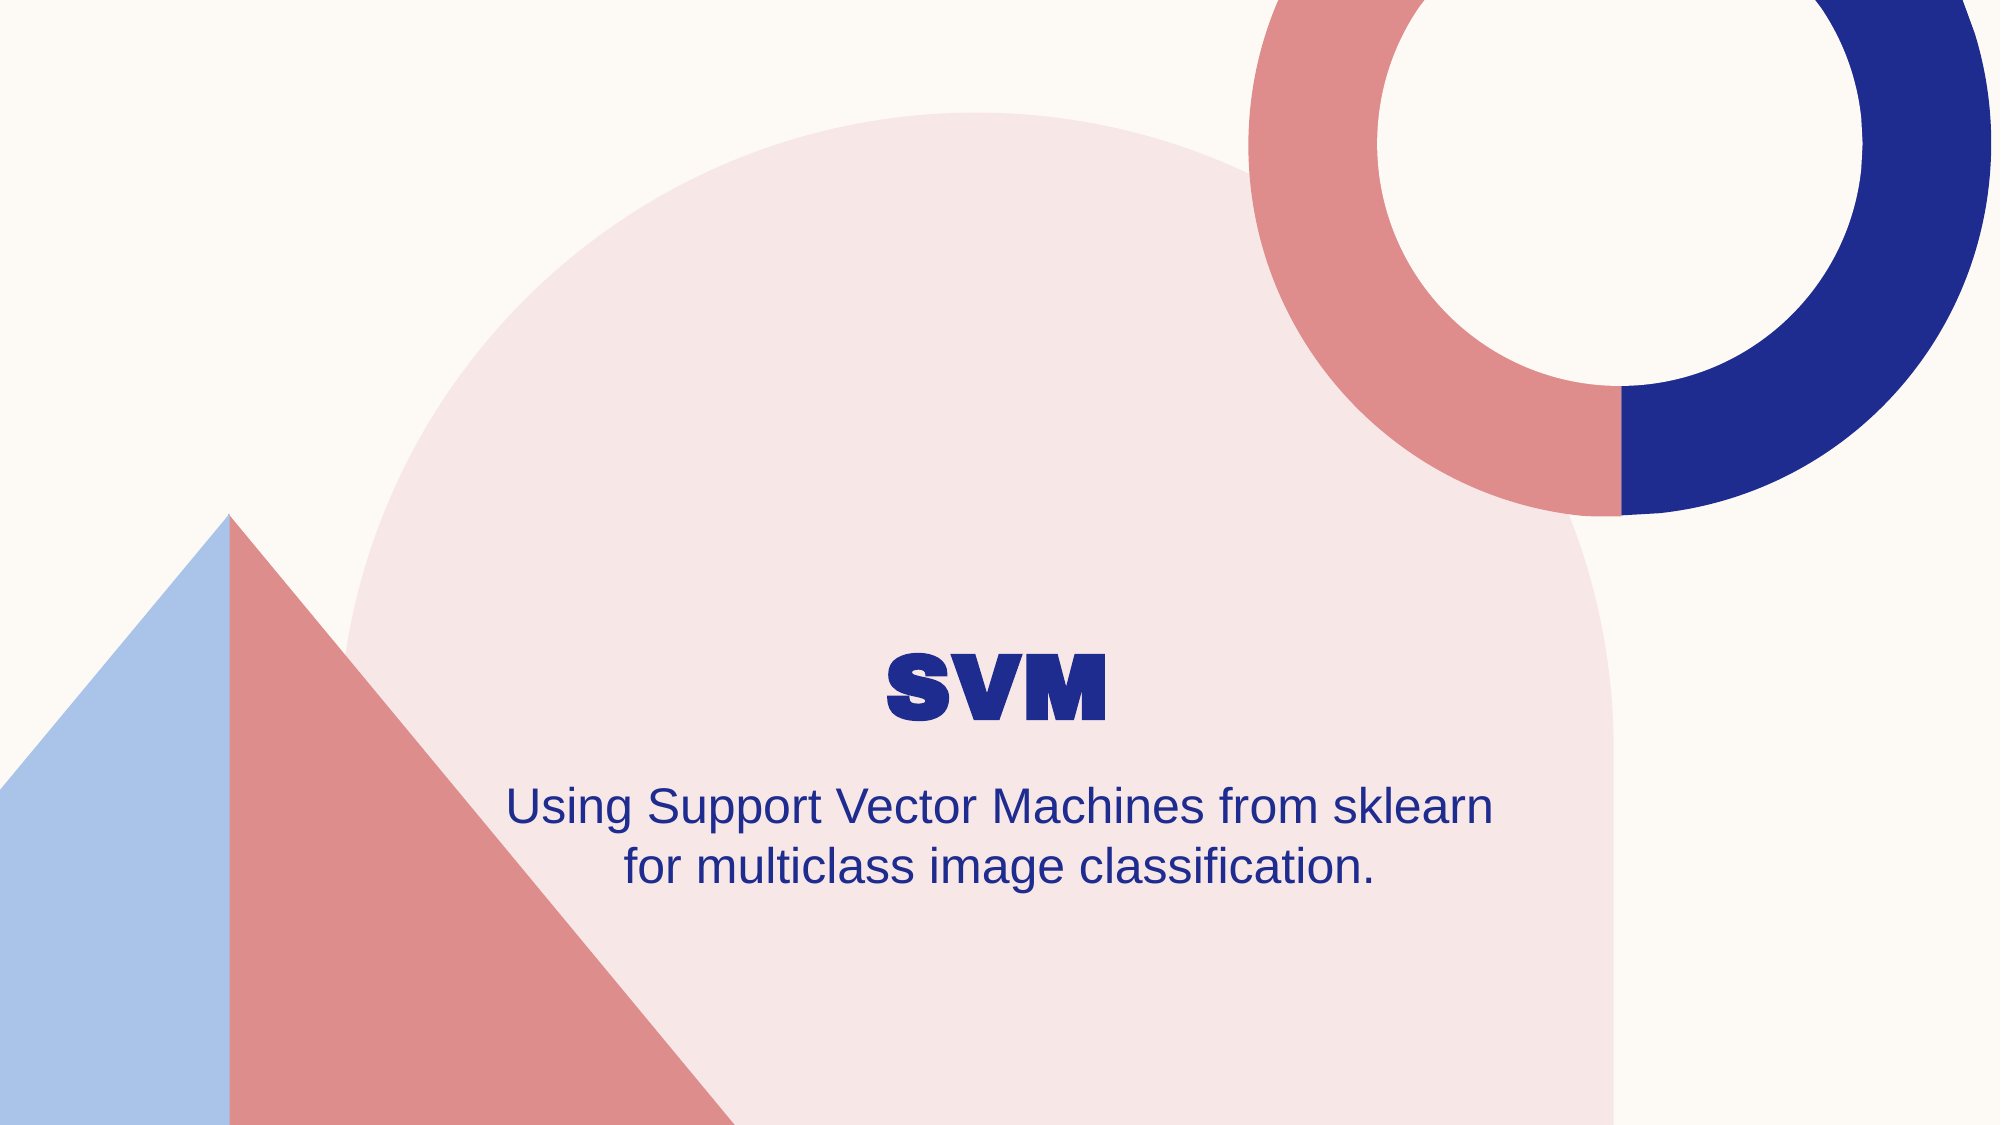

# SVM
Using Support Vector Machines from sklearn for multiclass image classification.